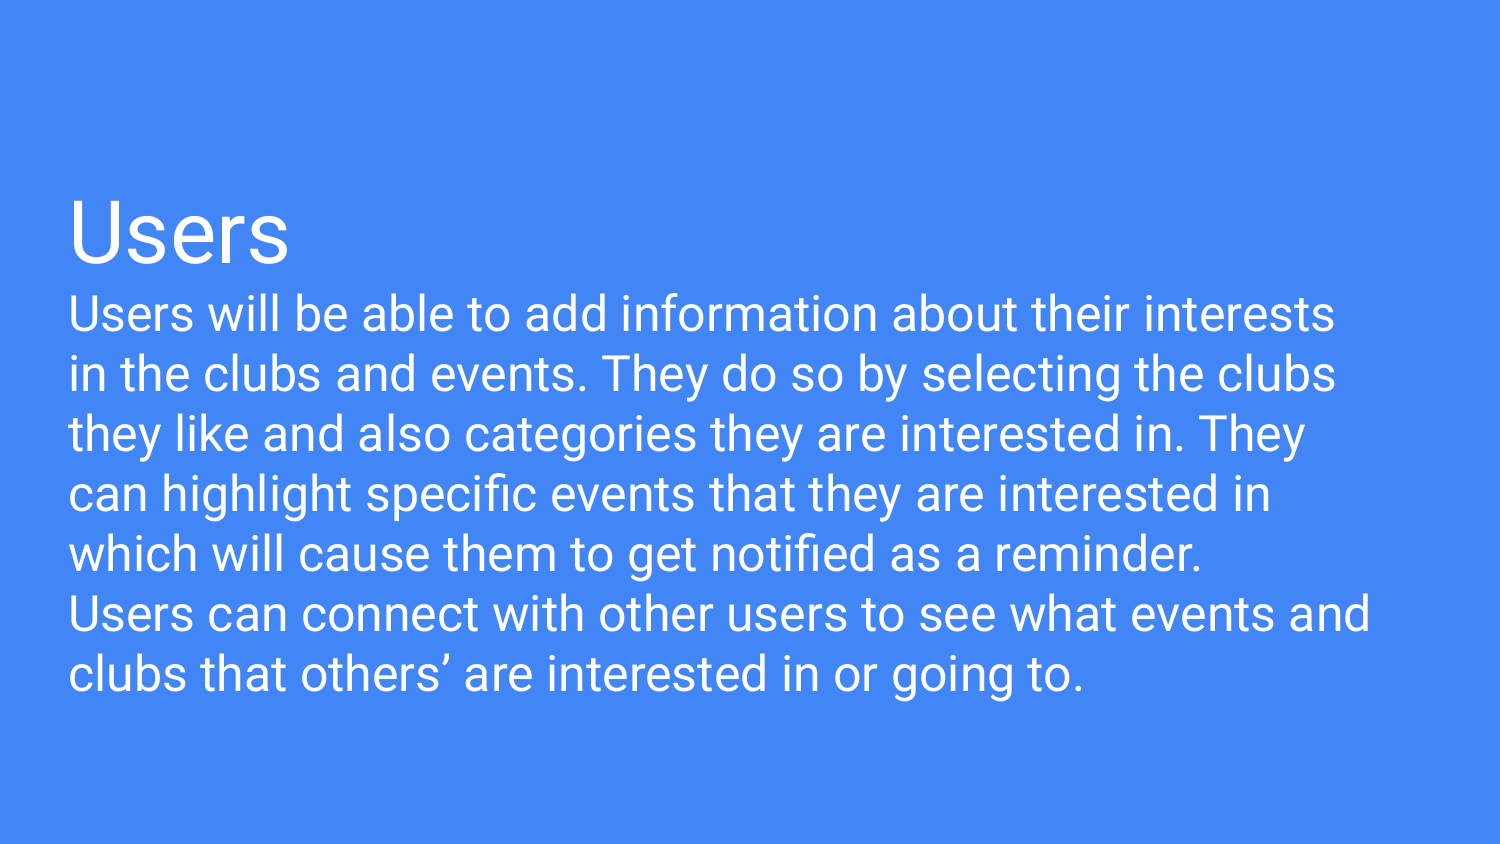

# Users
Users will be able to add information about their interests in the clubs and events. They do so by selecting the clubs they like and also categories they are interested in. They can highlight specific events that they are interested in which will cause them to get notified as a reminder.
Users can connect with other users to see what events and clubs that others’ are interested in or going to.